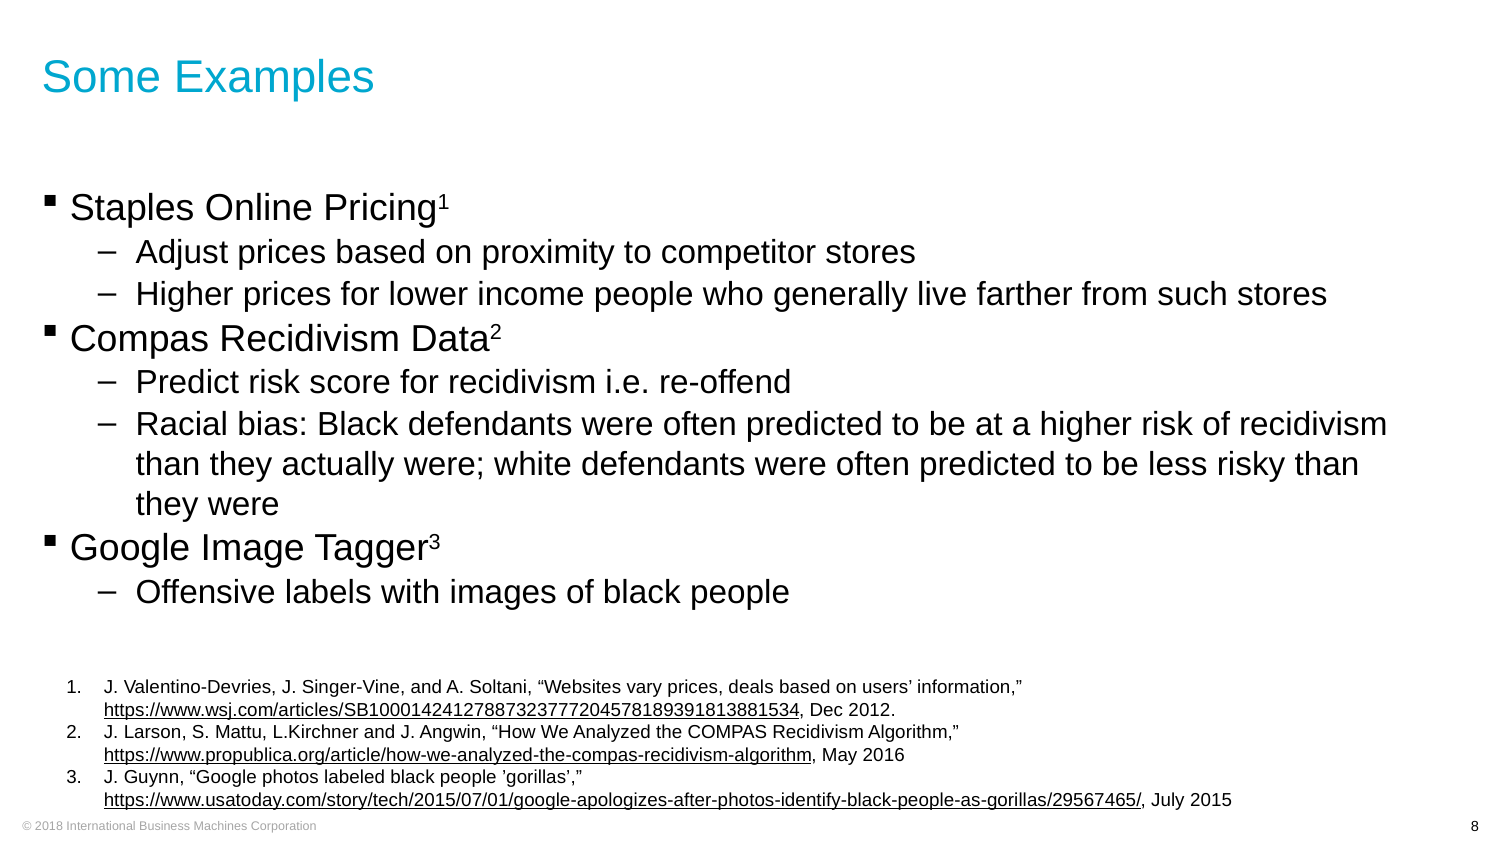

# Some Examples
Staples Online Pricing1
Adjust prices based on proximity to competitor stores
Higher prices for lower income people who generally live farther from such stores
Compas Recidivism Data2
Predict risk score for recidivism i.e. re-offend
Racial bias: Black defendants were often predicted to be at a higher risk of recidivism than they actually were; white defendants were often predicted to be less risky than they were
Google Image Tagger3
Offensive labels with images of black people
J. Valentino-Devries, J. Singer-Vine, and A. Soltani, “Websites vary prices, deals based on users’ information,” https://www.wsj.com/articles/SB10001424127887323777204578189391813881534, Dec 2012.
J. Larson, S. Mattu, L.Kirchner and J. Angwin, “How We Analyzed the COMPAS Recidivism Algorithm,” https://www.propublica.org/article/how-we-analyzed-the-compas-recidivism-algorithm, May 2016
J. Guynn, “Google photos labeled black people ’gorillas’,” https://www.usatoday.com/story/tech/2015/07/01/google-apologizes-after-photos-identify-black-people-as-gorillas/29567465/, July 2015